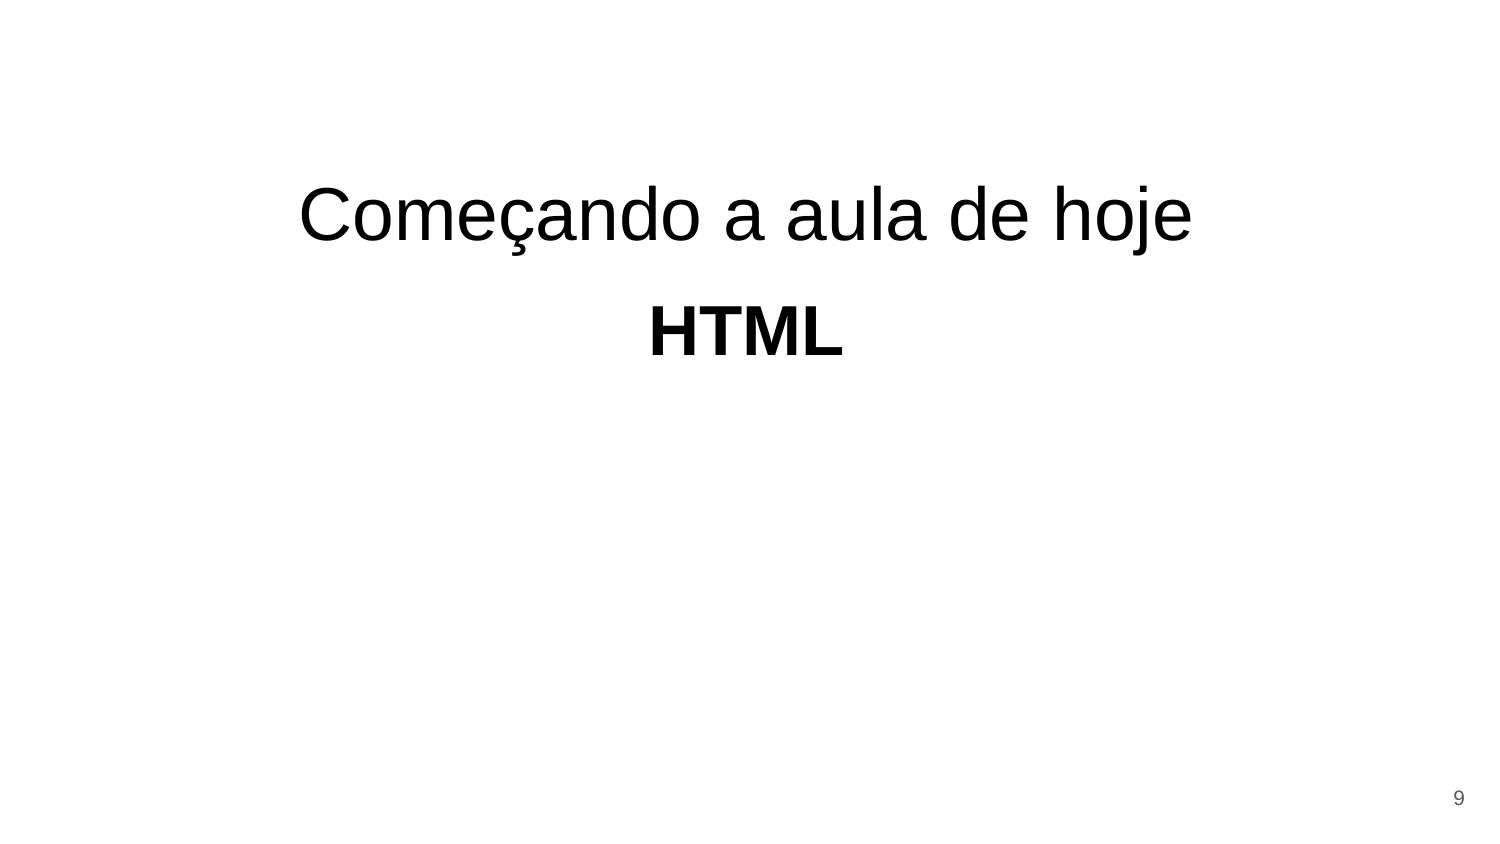

# Começando a aula de hoje
HTML
9